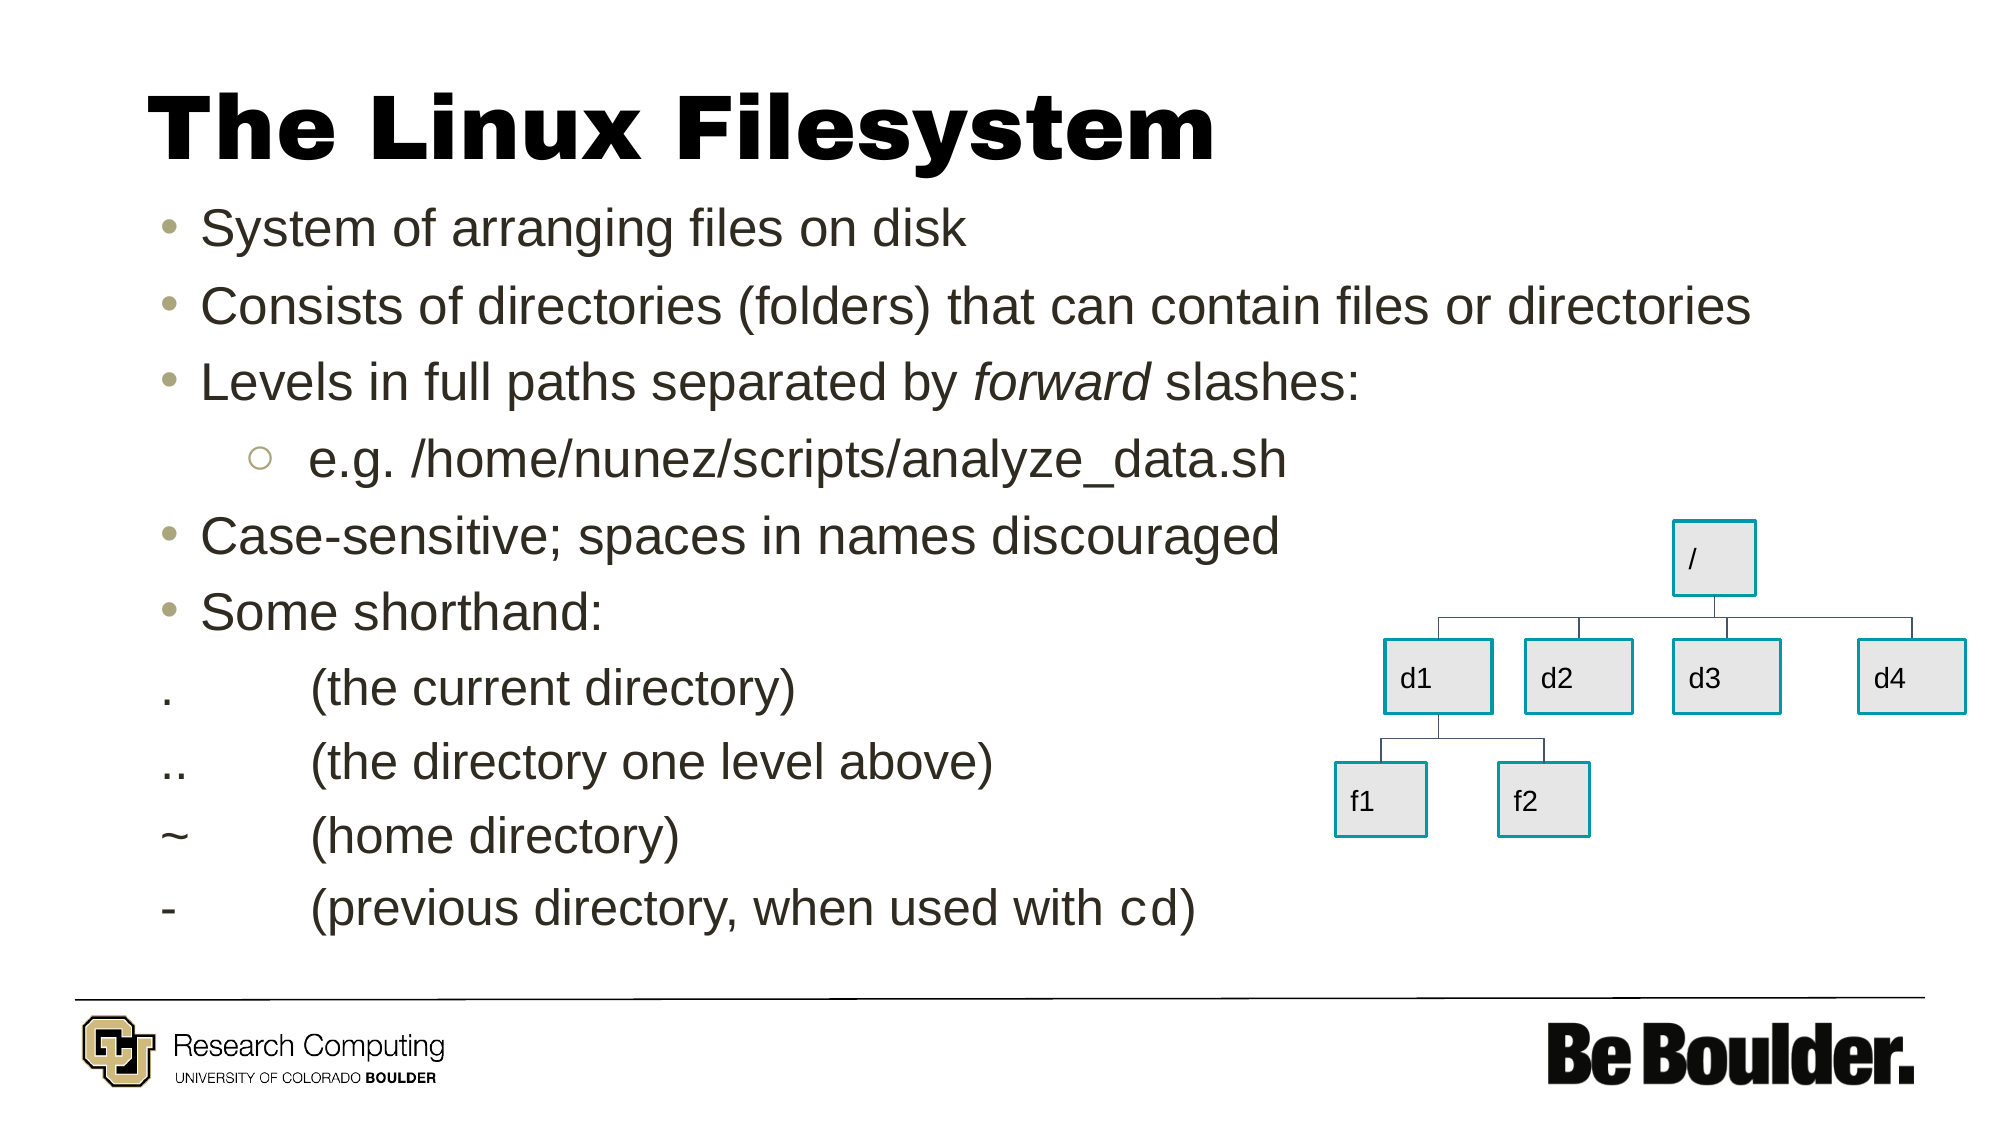

# The Linux Filesystem
System of arranging files on disk
Consists of directories (folders) that can contain files or directories
Levels in full paths separated by forward slashes:
e.g. /home/nunez/scripts/analyze_data.sh
Case-sensitive; spaces in names discouraged
Some shorthand:
.	(the current directory)
..	(the directory one level above)
~	(home directory)
-	(previous directory, when used with cd)
/
d1
d2
d3
d4
f1
f2

Research Computing @ CU Boulder